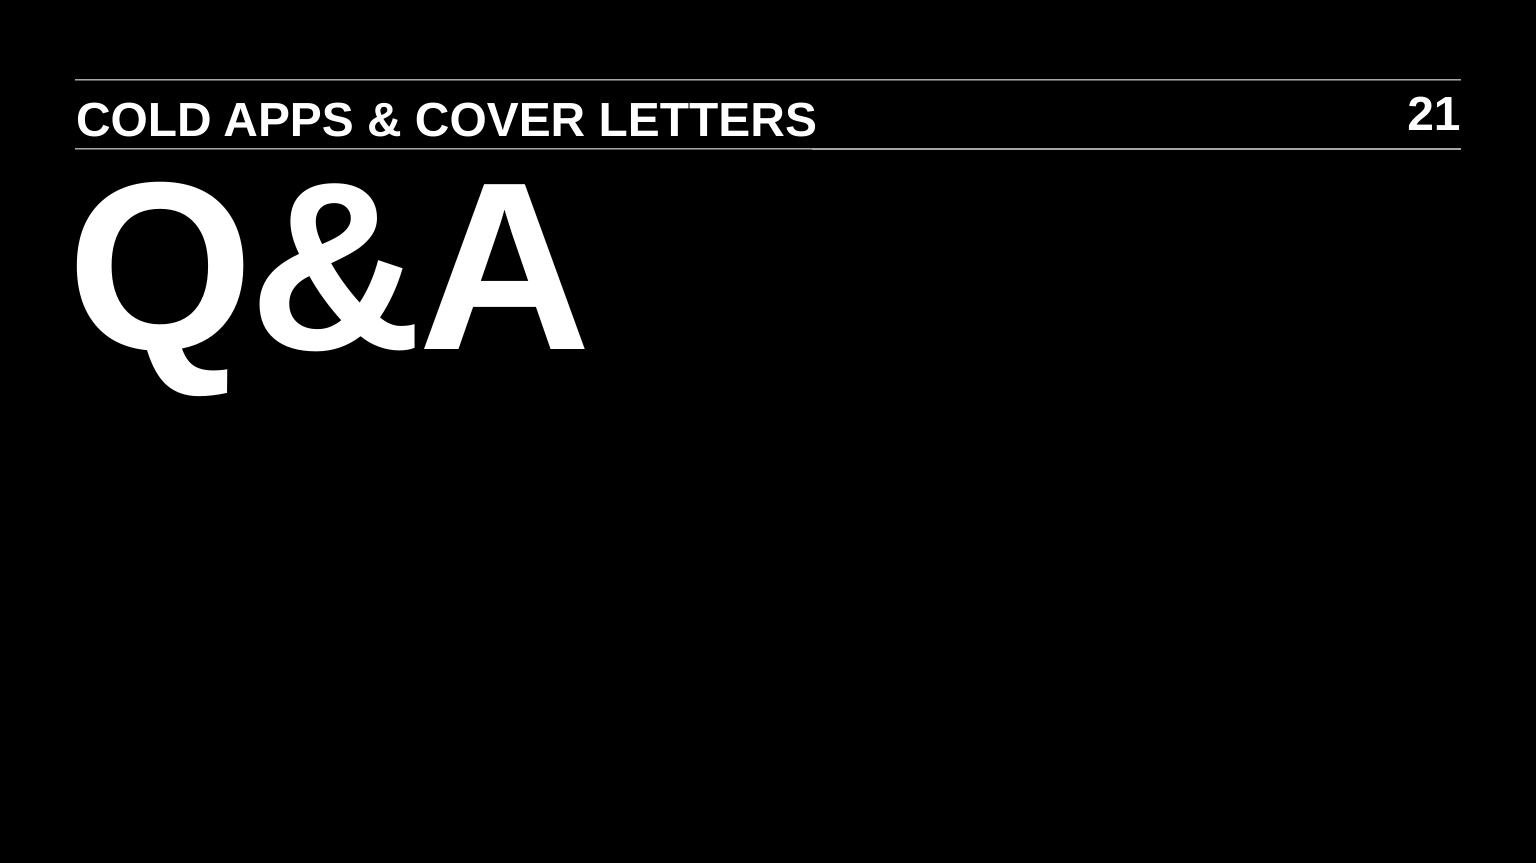

21
COLD APPS & COVER LETTERS
# Q&A